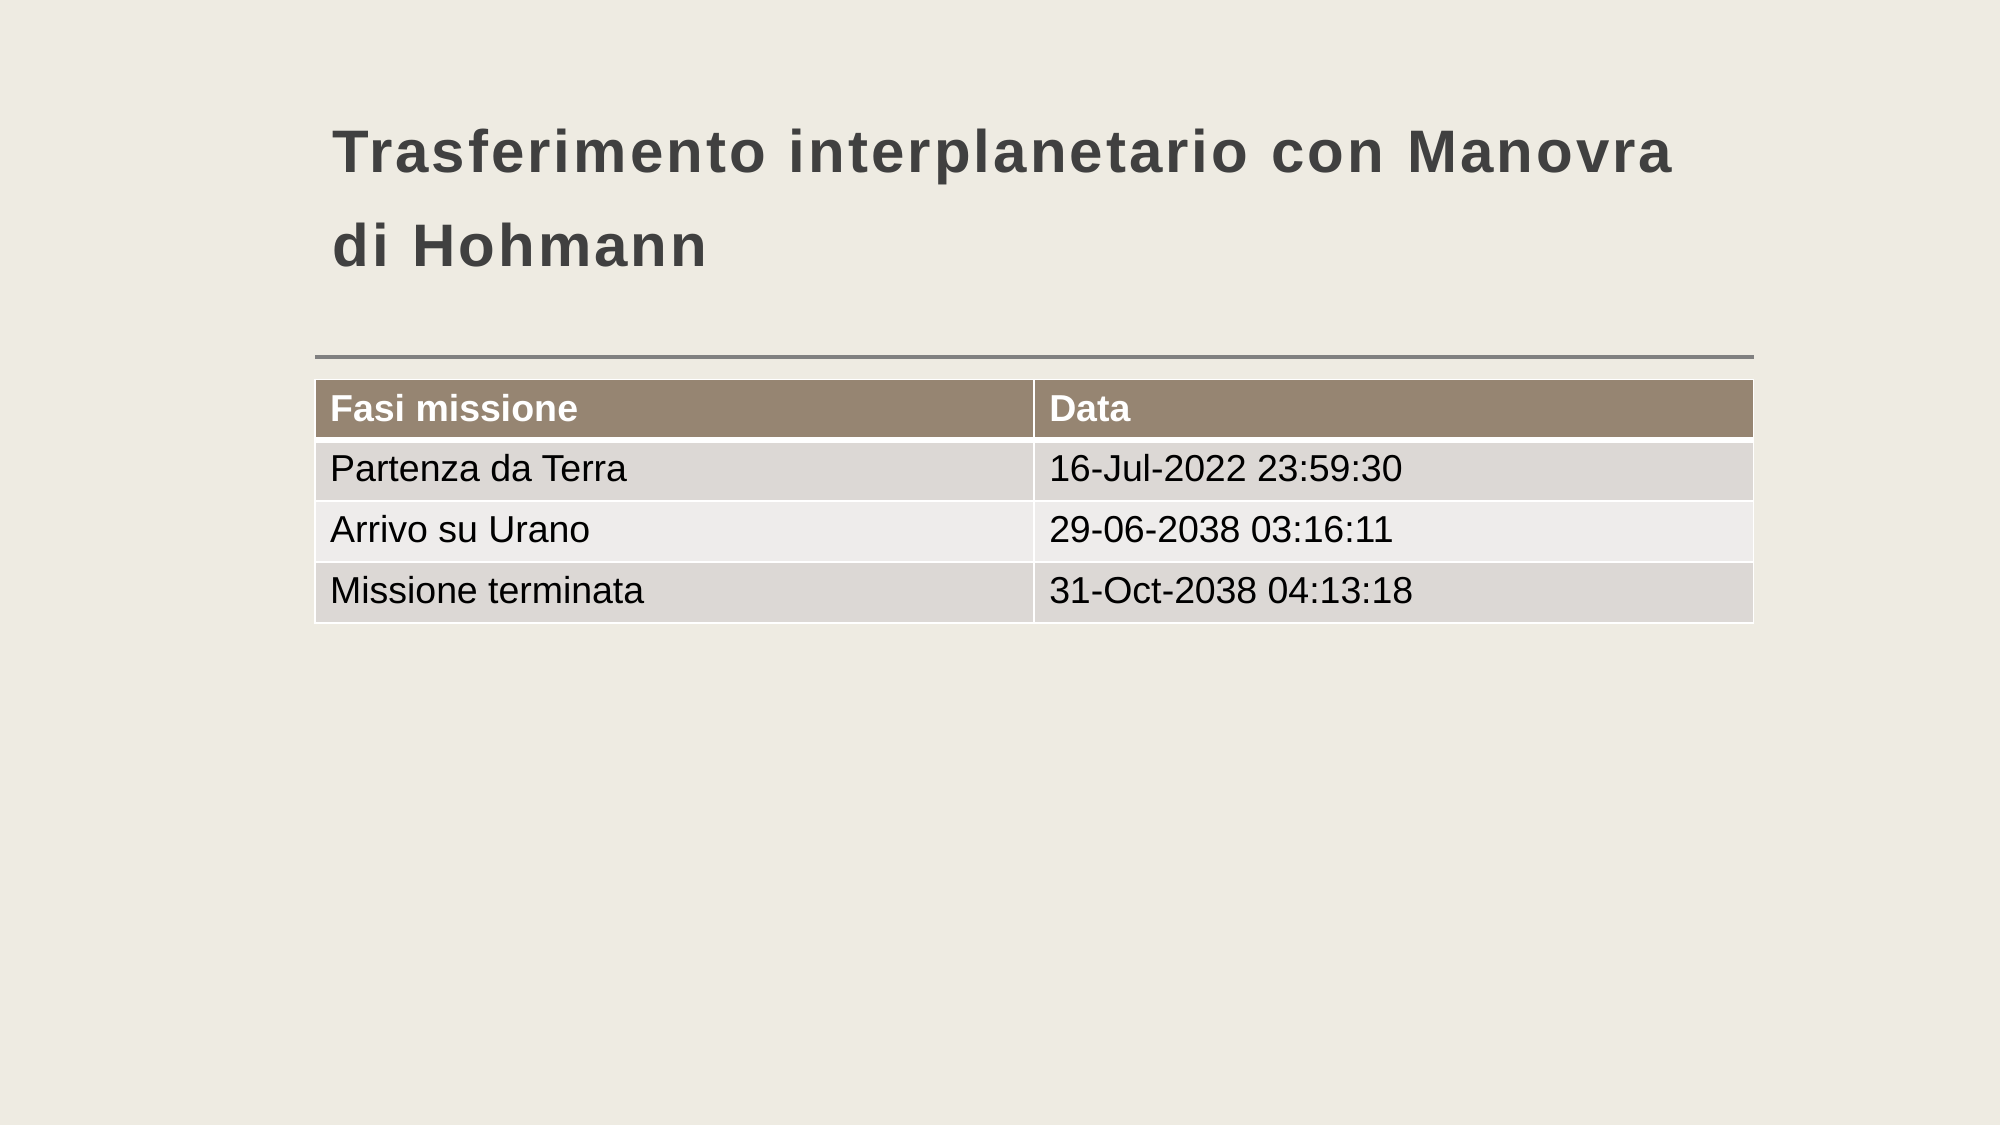

# Trasferimento interplanetario con Manovra di Hohmann
| Fasi missione | Data |
| --- | --- |
| Partenza da Terra | 16-Jul-2022 23:59:30 |
| Arrivo su Urano | 29-06-2038 03:16:11 |
| Missione terminata | 31-Oct-2038 04:13:18 |